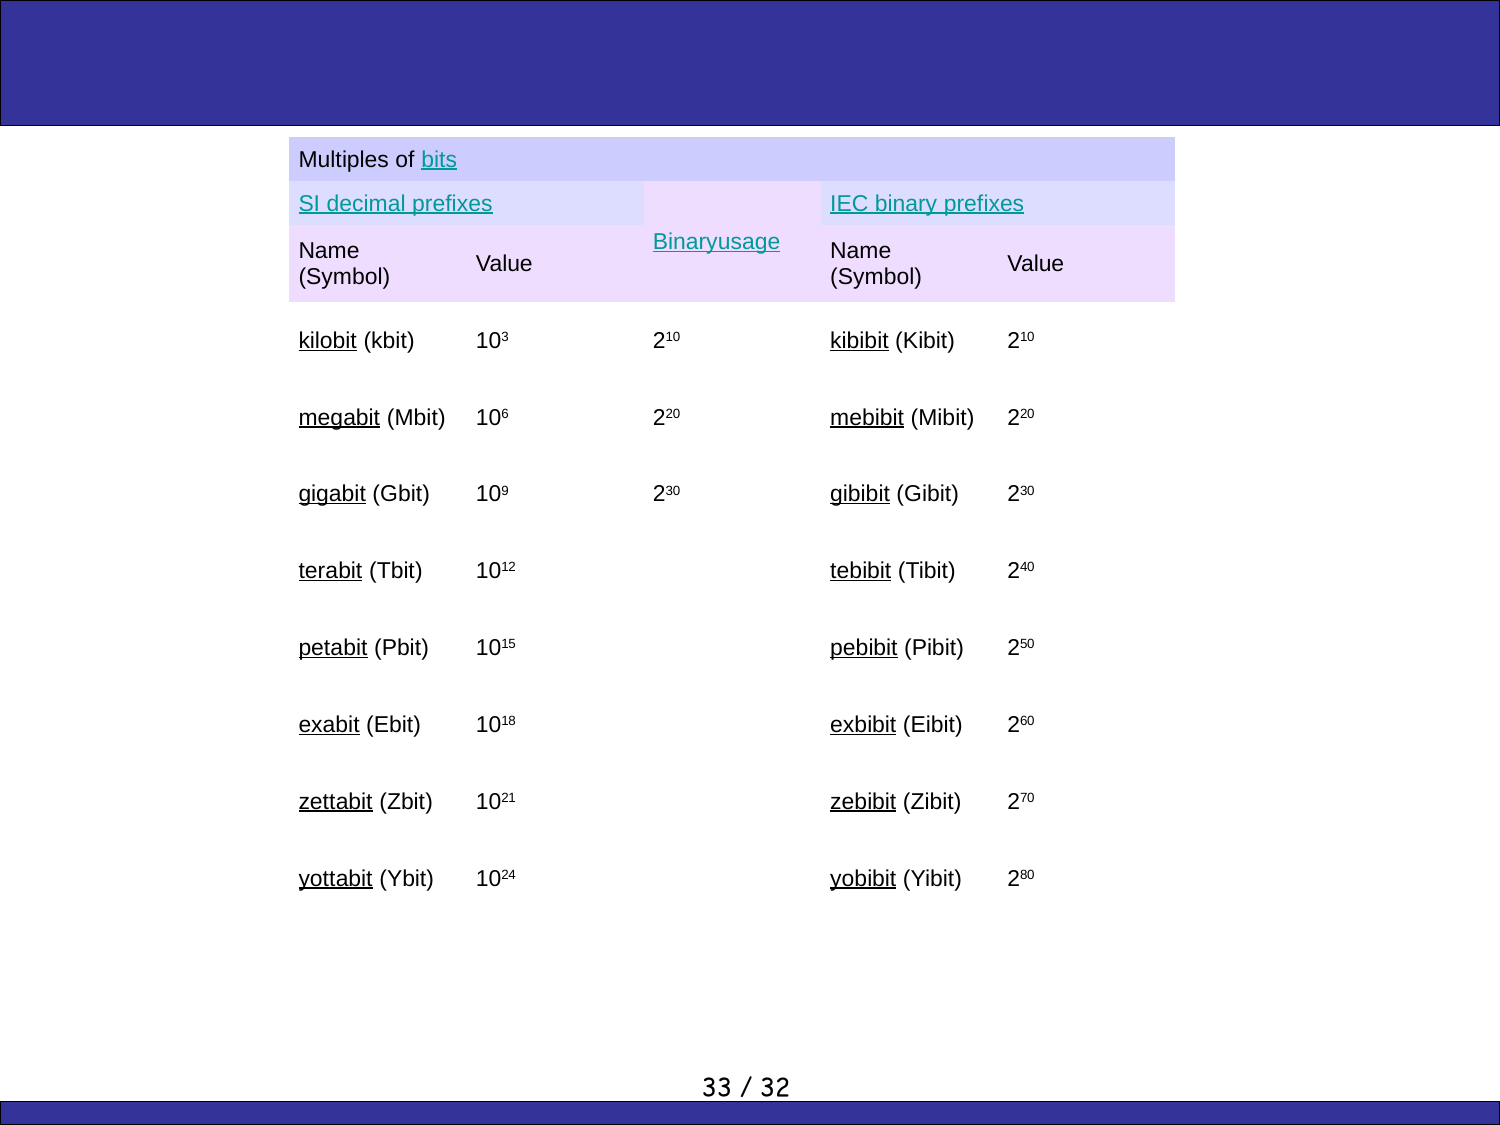

#
| Multiples of bits |  |  |  |  |
| --- | --- | --- | --- | --- |
| SI decimal prefixes |  | Binary usage | IEC binary prefixes |  |
| Name (Symbol) | Value |  | Name (Symbol) | Value |
| kilobit (kbit) | 103 | 210 | kibibit (Kibit) | 210 |
| megabit (Mbit) | 106 | 220 | mebibit (Mibit) | 220 |
| gigabit (Gbit) | 109 | 230 | gibibit (Gibit) | 230 |
| terabit (Tbit) | 1012 |  | tebibit (Tibit) | 240 |
| petabit (Pbit) | 1015 |  | pebibit (Pibit) | 250 |
| exabit (Ebit) | 1018 |  | exbibit (Eibit) | 260 |
| zettabit (Zbit) | 1021 |  | zebibit (Zibit) | 270 |
| yottabit (Ybit) | 1024 |  | yobibit (Yibit) | 280 |
33 / 32